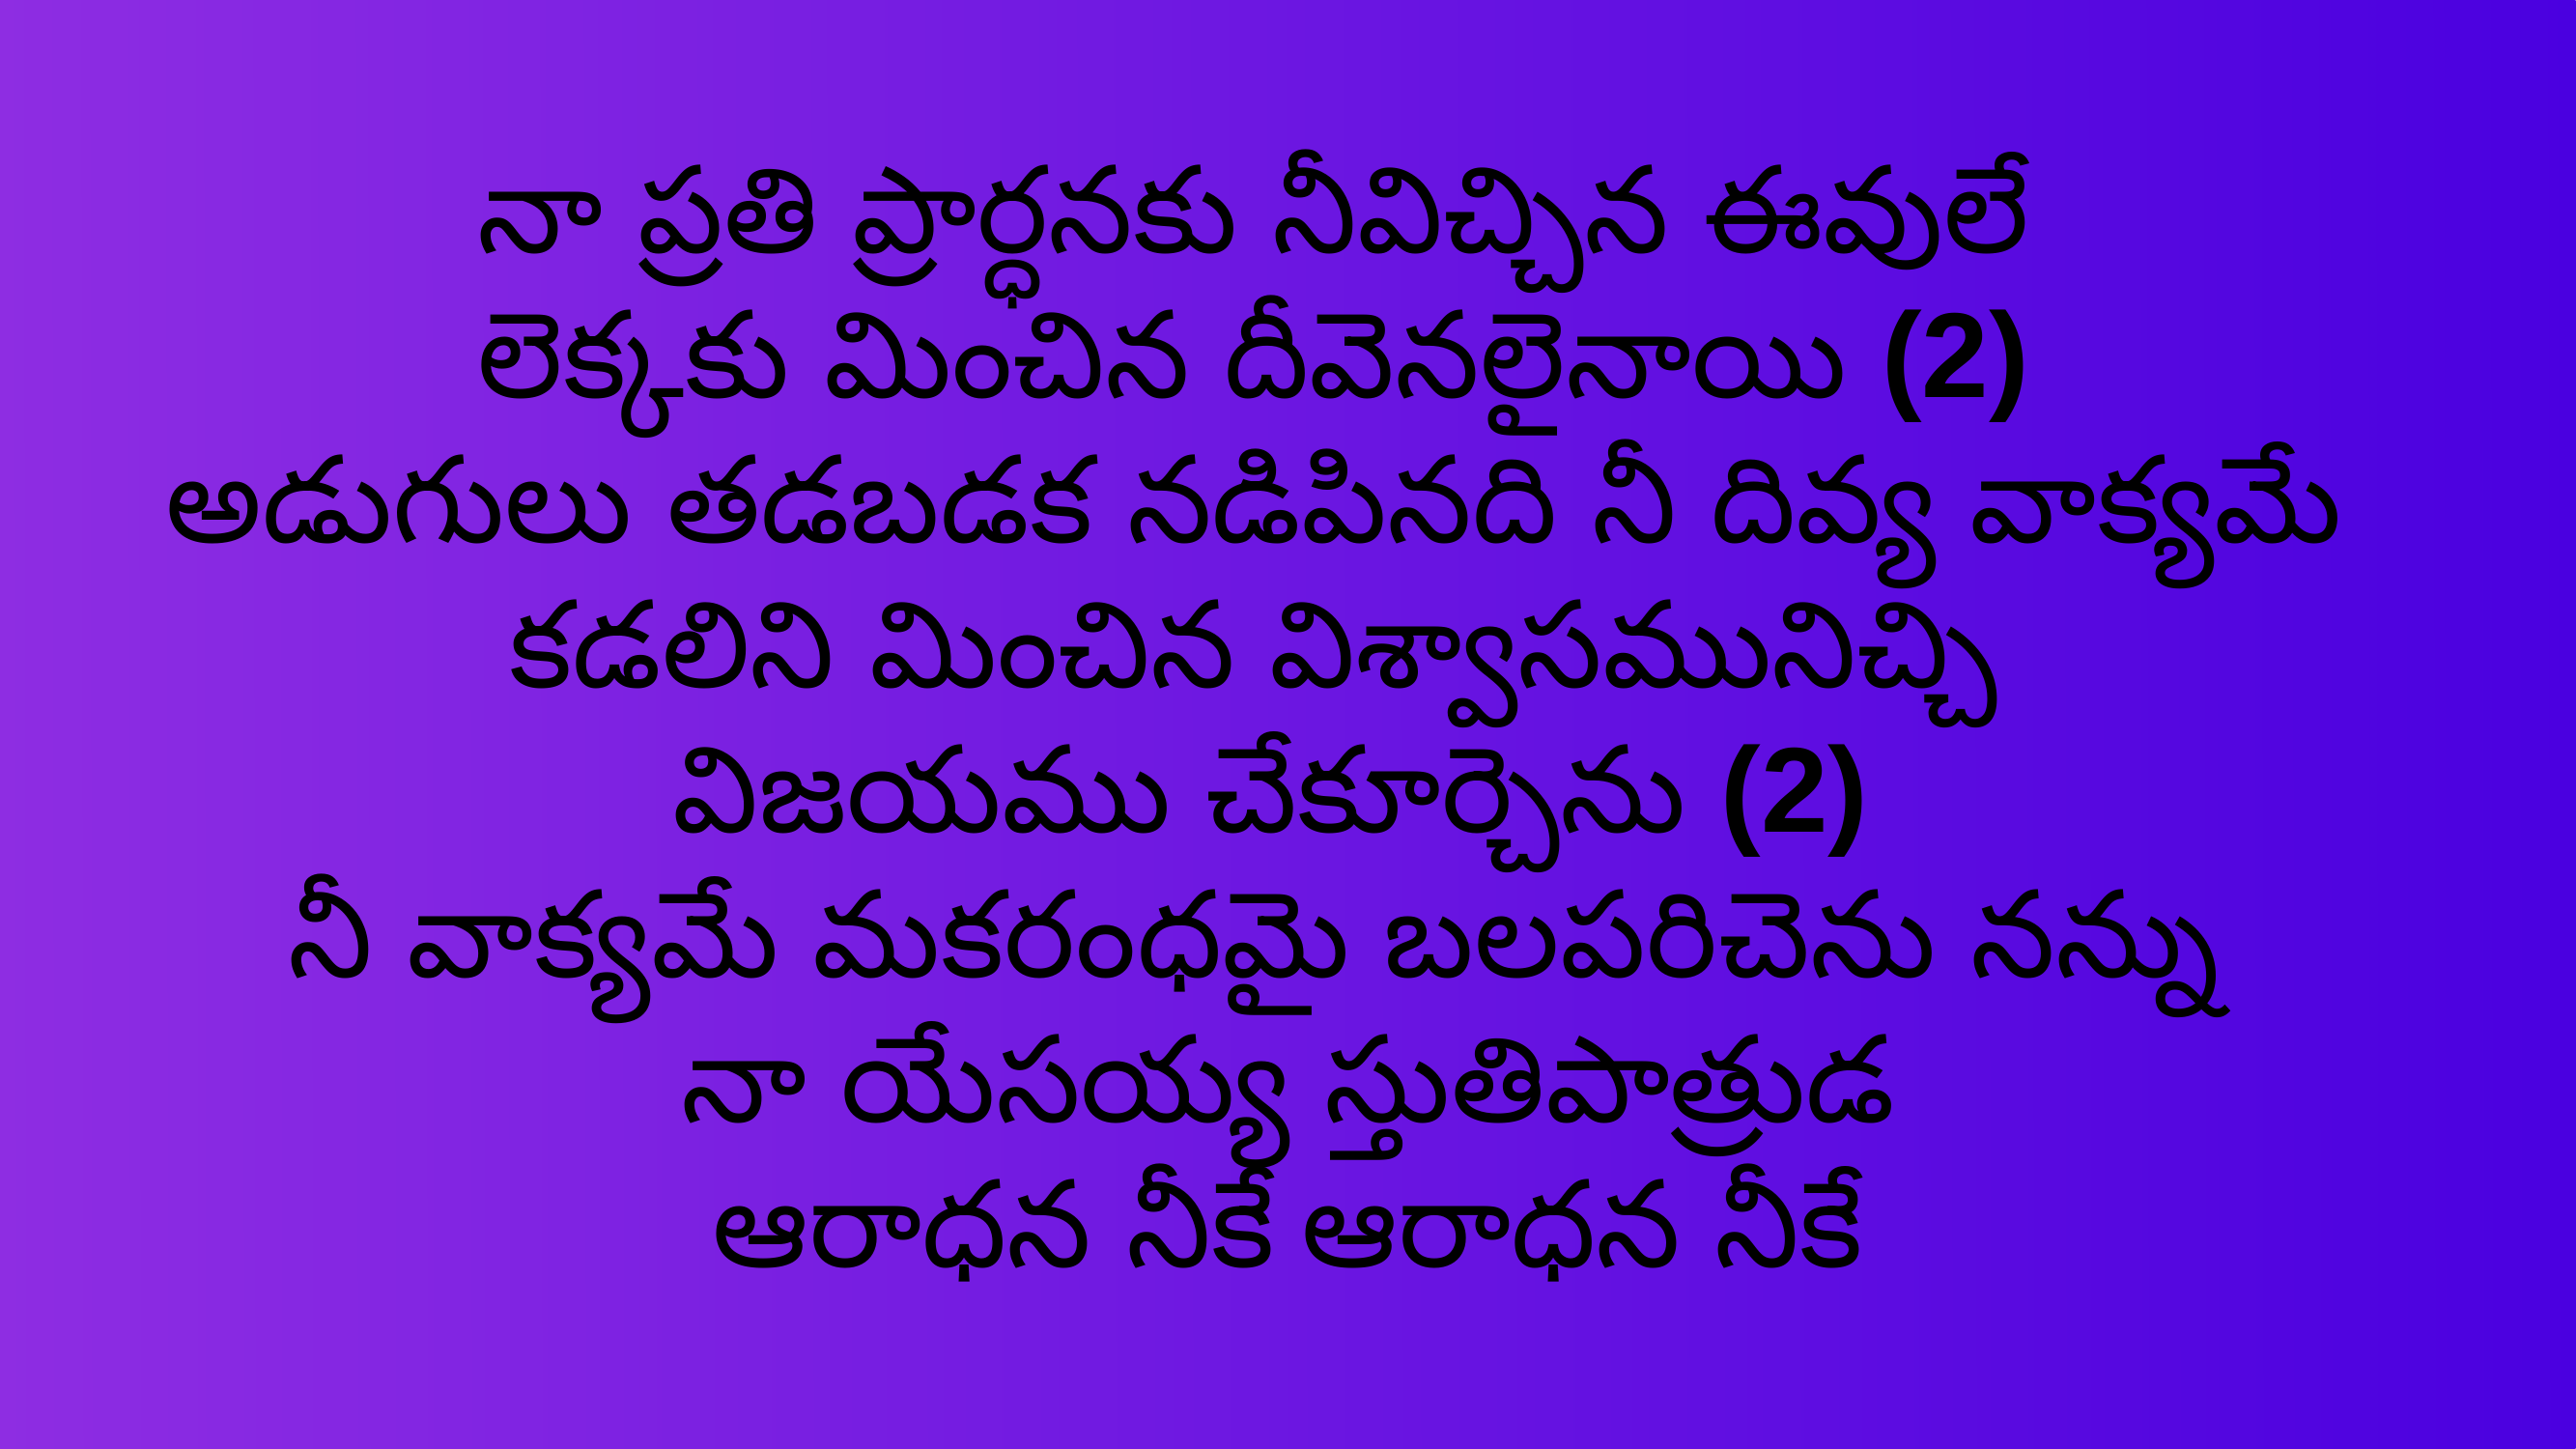

నా ప్రతి ప్రార్ధనకు నీవిచ్చిన ఈవులే
లెక్కకు మించిన దీవెనలైనాయి (2)
అడుగులు తడబడక నడిపినది నీ దివ్య వాక్యమే
కడలిని మించిన విశ్వాసమునిచ్చి
 విజయము చేకూర్చెను (2)
నీ వాక్యమే మకరంధమై బలపరిచెను నన్ను
  నా యేసయ్య స్తుతిపాత్రుడ
           ఆరాధన నీకే ఆరాధన నీకే